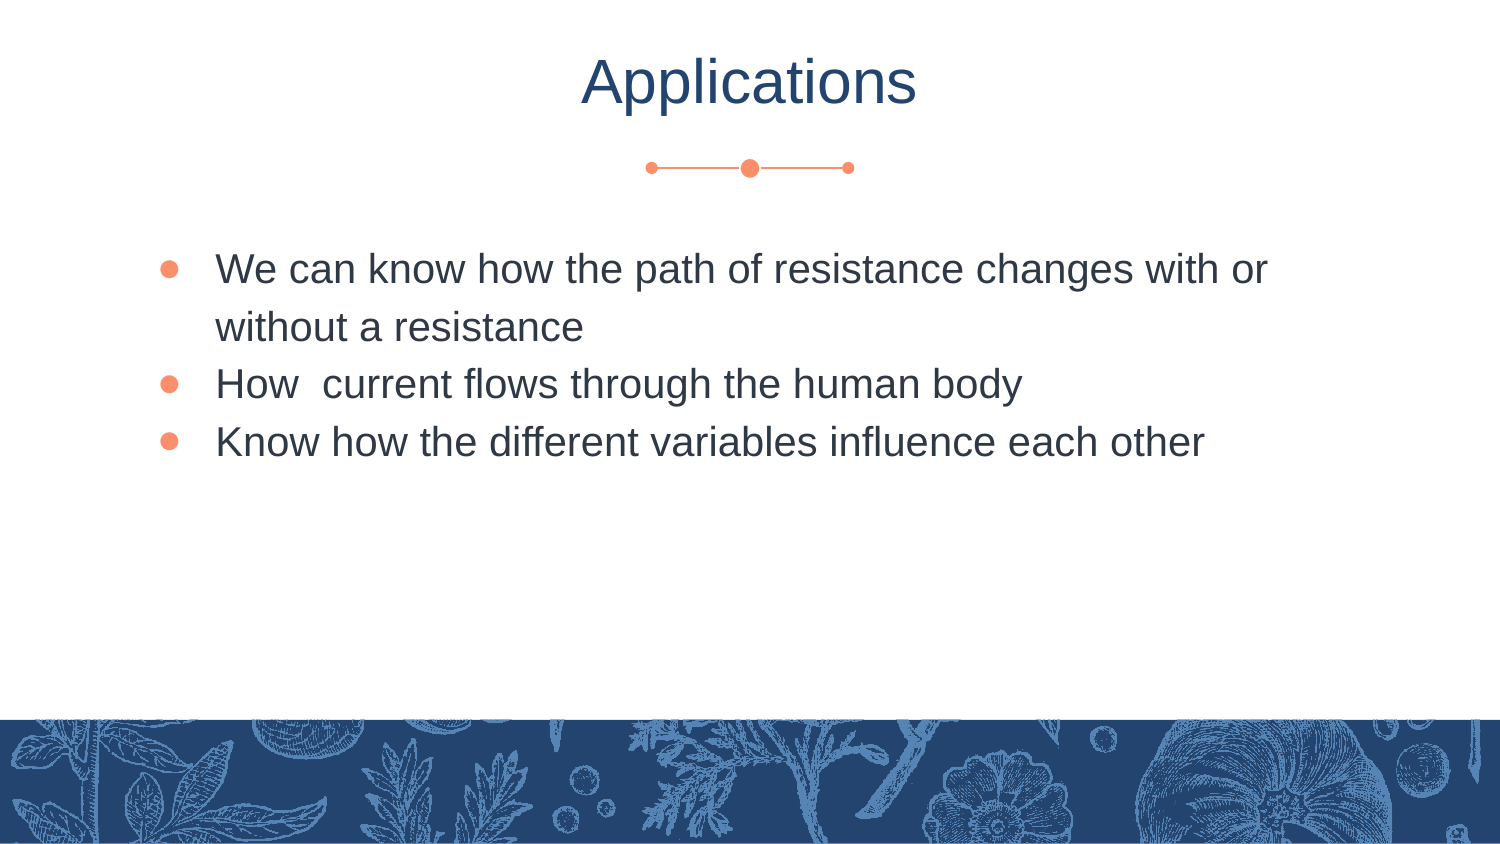

# Applications
We can know how the path of resistance changes with or without a resistance
How  current flows through the human body
Know how the different variables influence each other